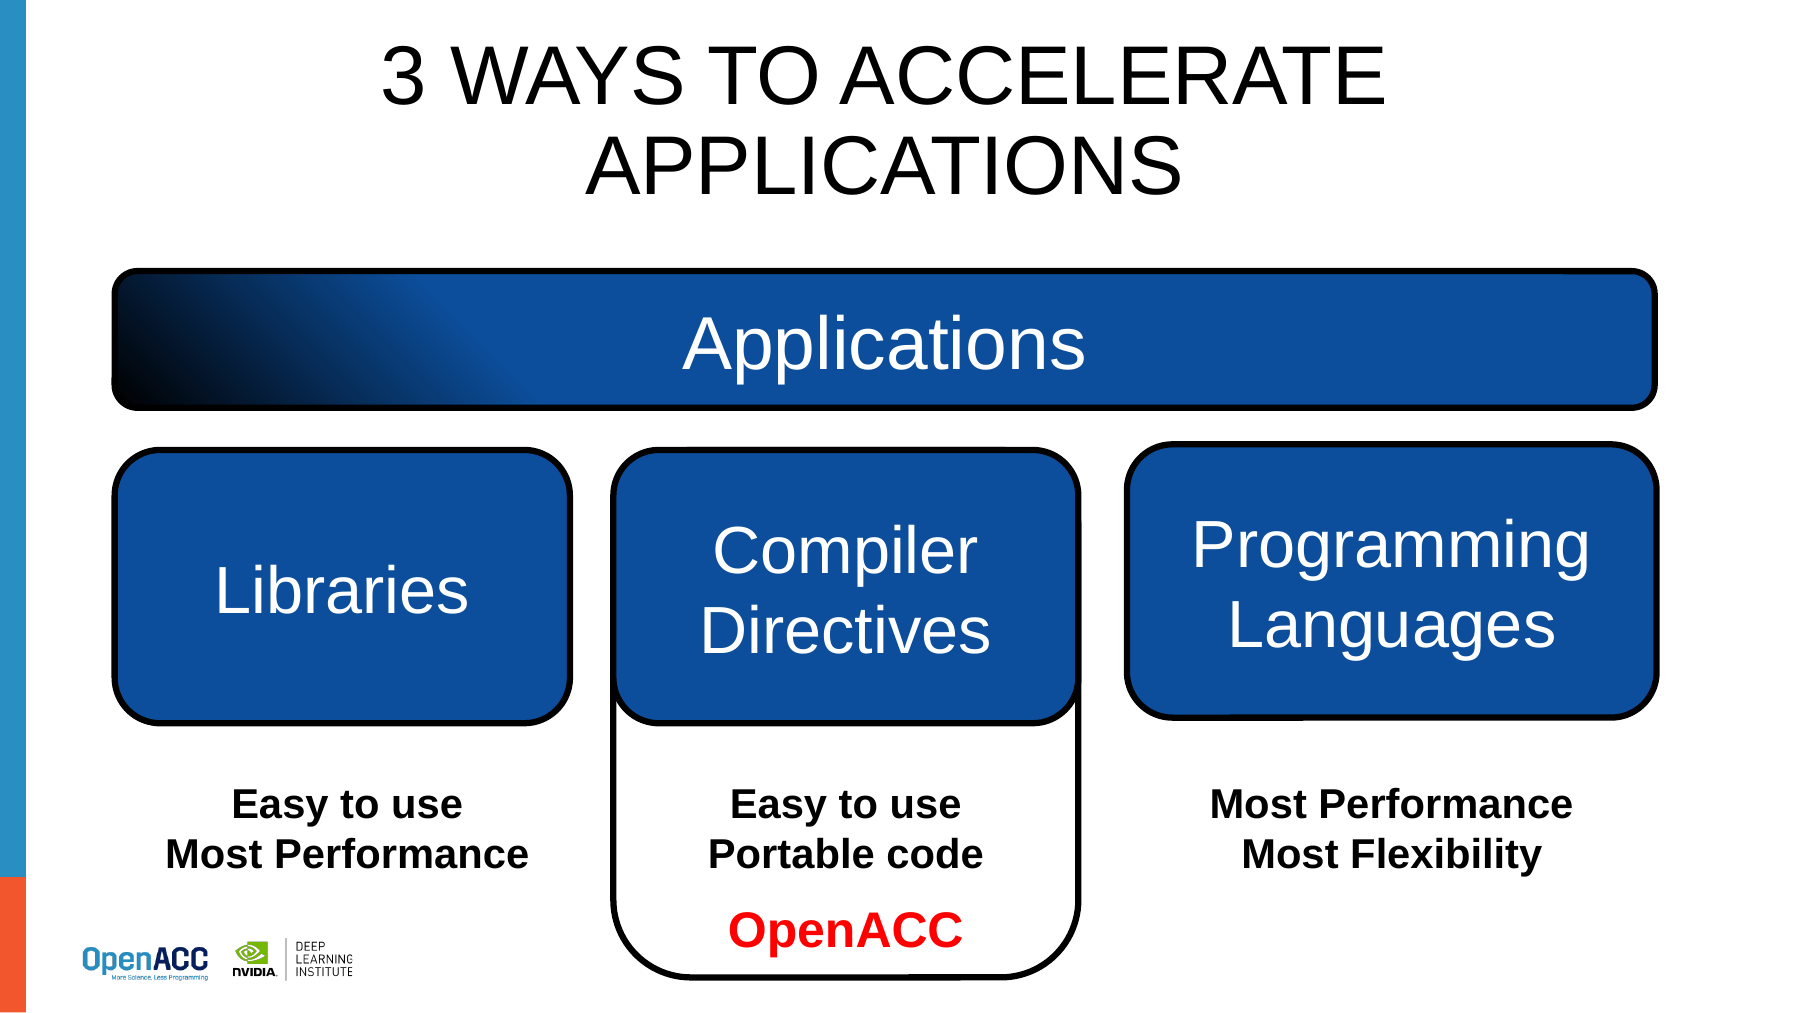

# 3 WAYS TO ACCELERATE APPLICATIONS
Applications
Programming Languages

Compiler
Directives
Libraries
Easy to use
Portable code
Easy to use
Most Performance
Most Performance
Most Flexibility
OpenACC